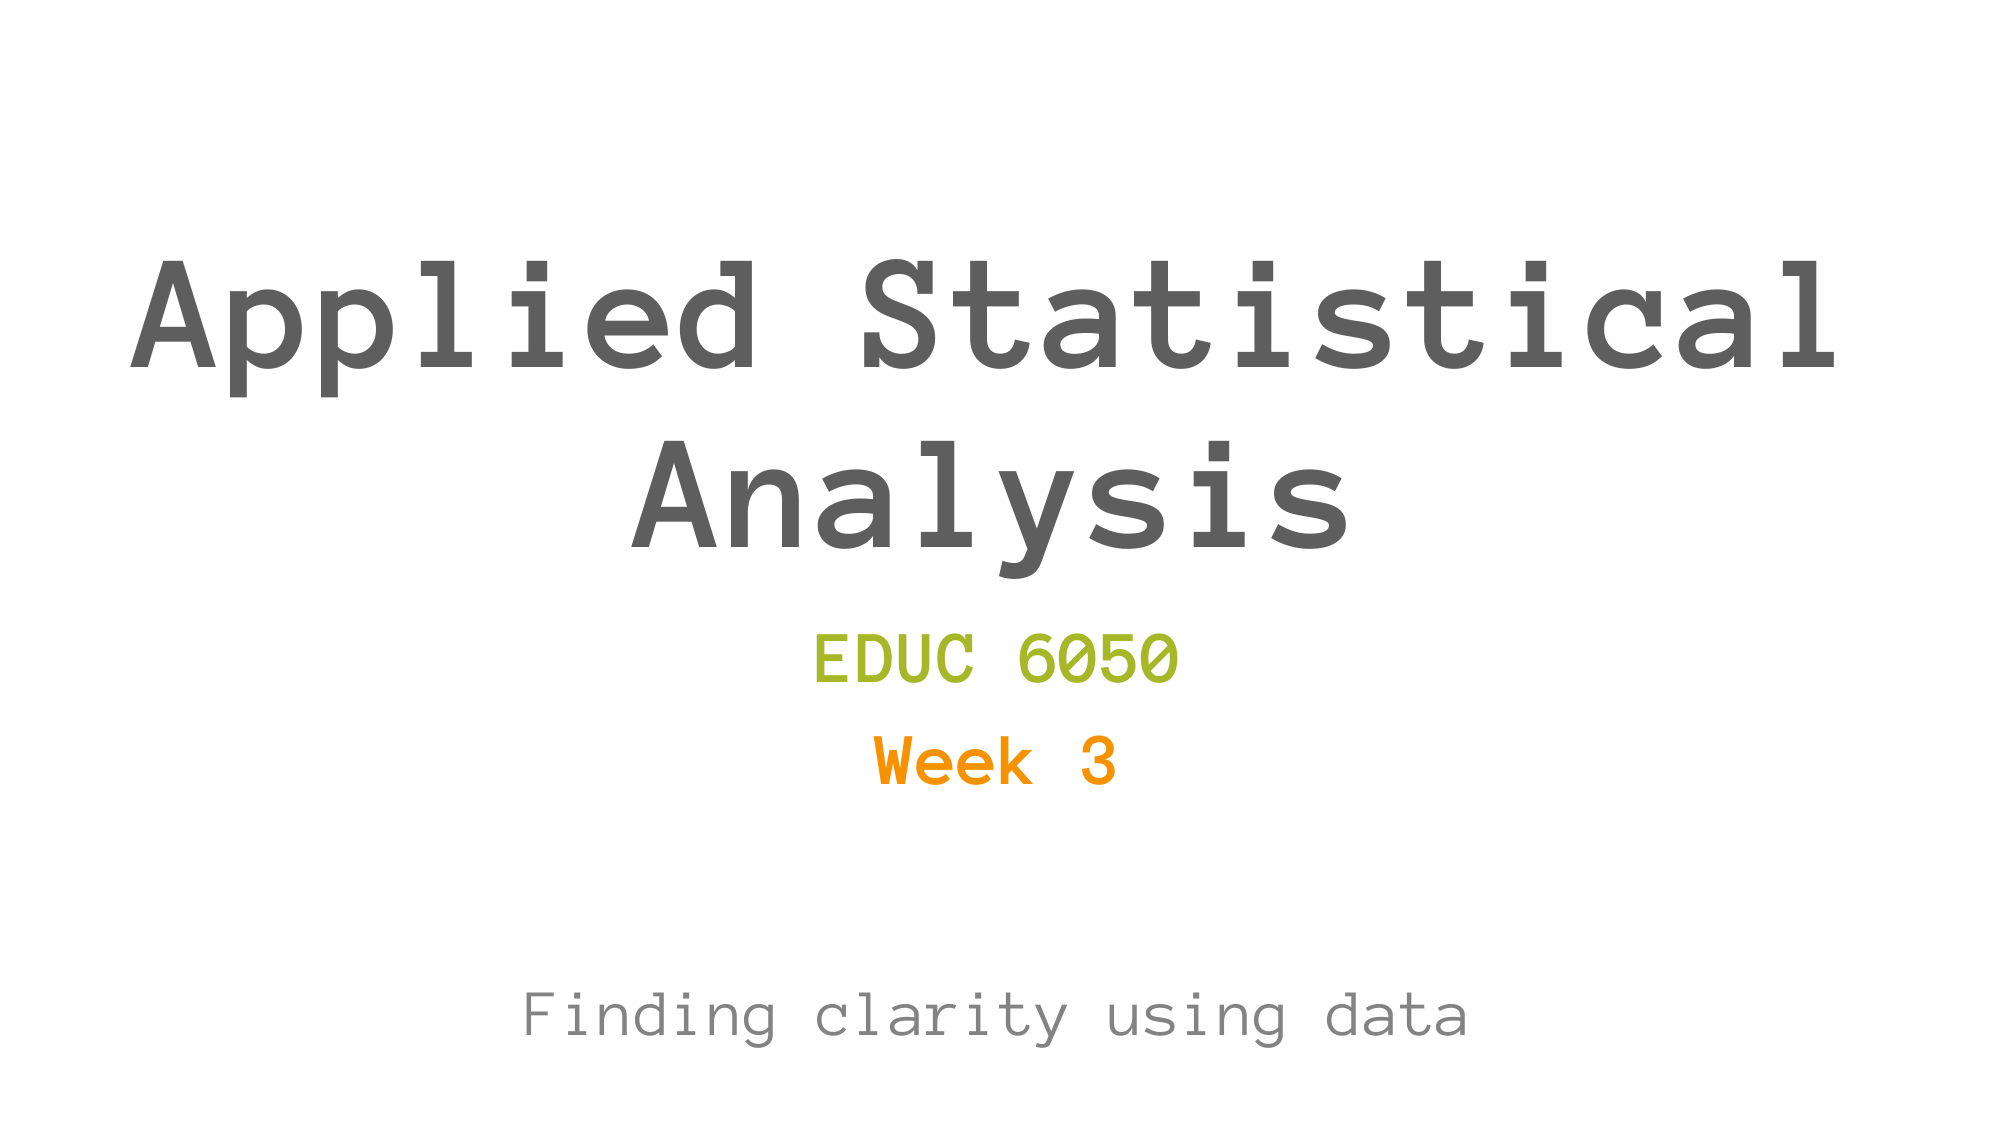

# Applied Statistical Analysis
EDUC 6050
Week 3
Finding clarity using data